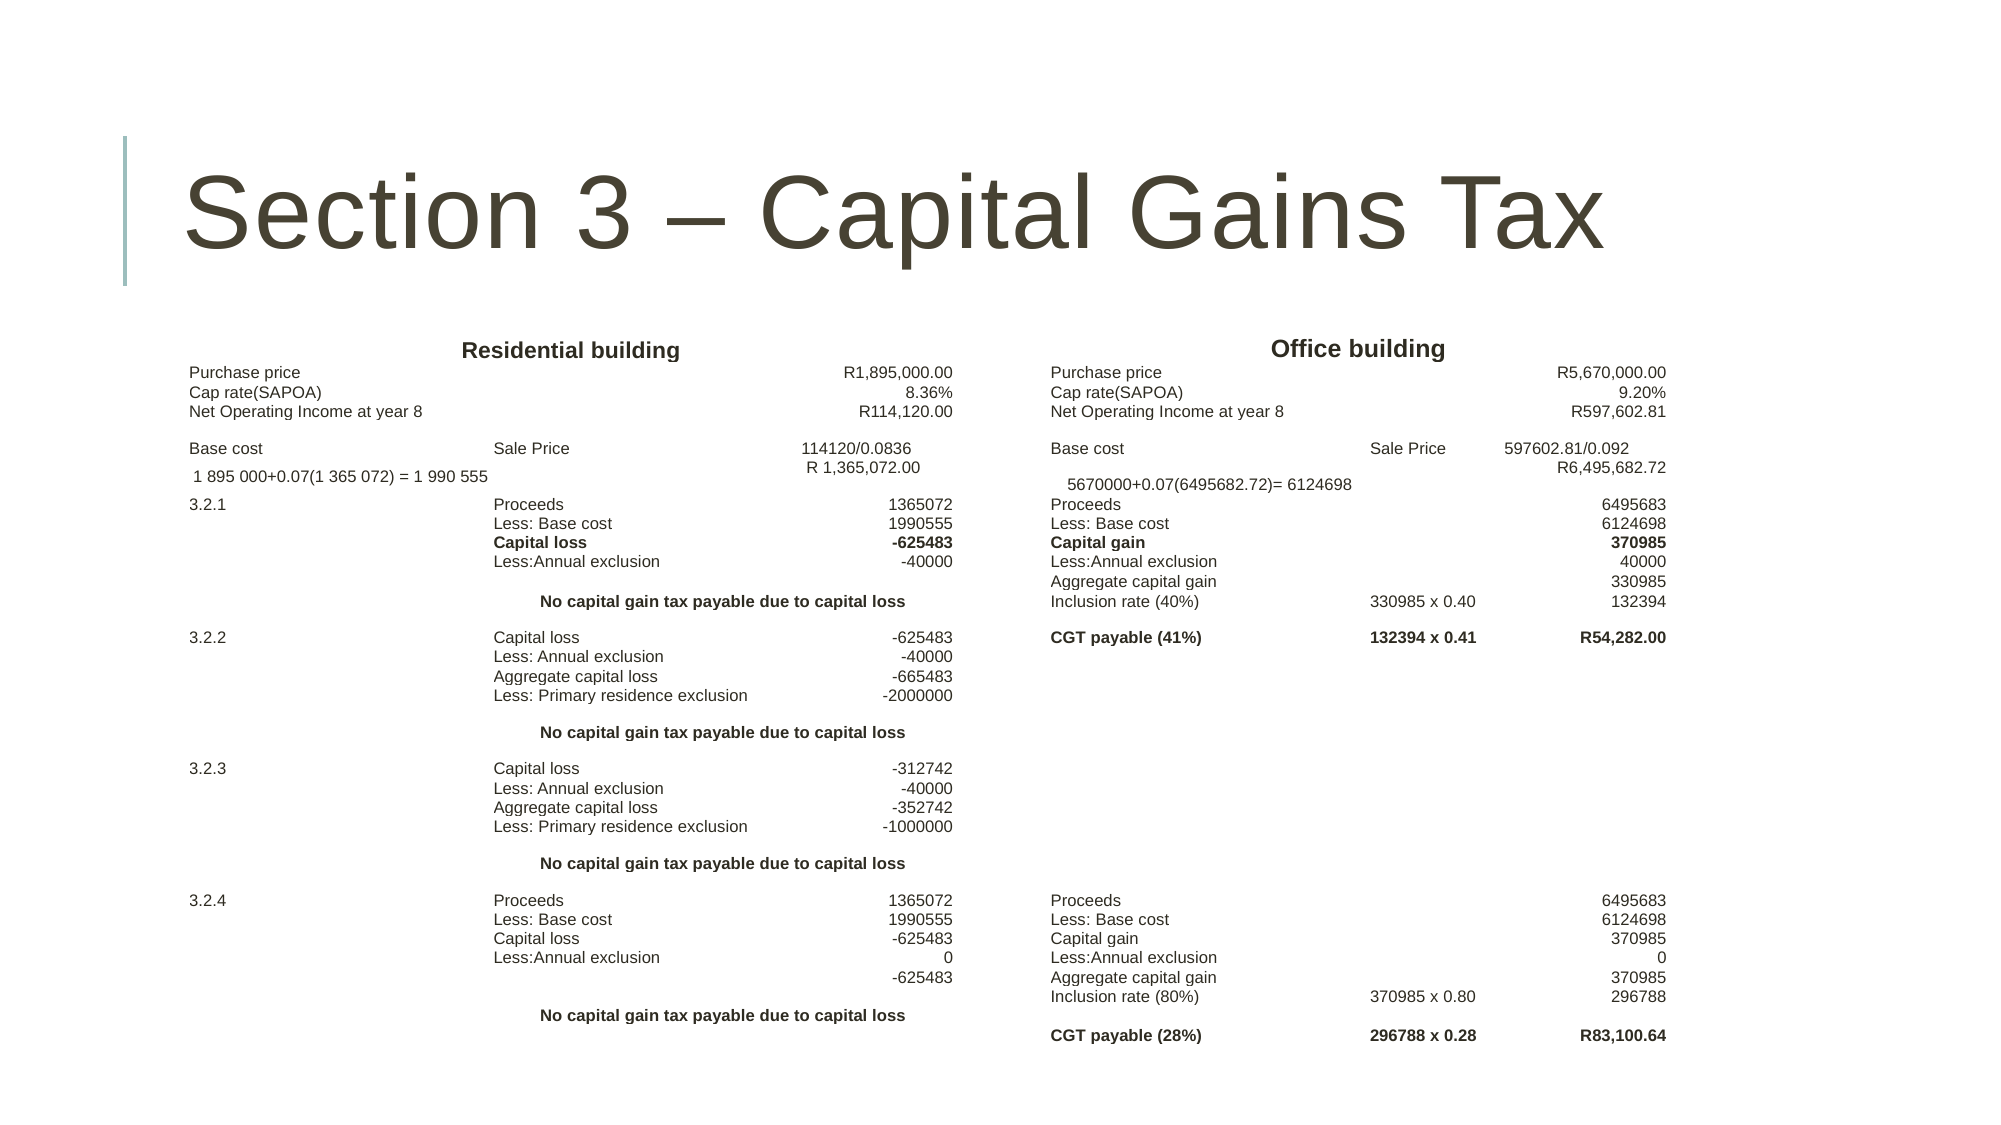

# Section 3 – Capital Gains Tax
|  |  |  |  |  |  |  |
| --- | --- | --- | --- | --- | --- | --- |
|  |  |  |  |  |  |  |
| Residential building |  |  |  | Office building |  |  |
| Purchase price |  | R1,895,000.00 |  | Purchase price |  | R5,670,000.00 |
| Cap rate(SAPOA) |  | 8.36% |  | Cap rate(SAPOA) |  | 9.20% |
| Net Operating Income at year 8 |  | R114,120.00 |  | Net Operating Income at year 8 |  | R597,602.81 |
|  |  |  |  |  |  |  |
| Base cost | Sale Price | 114120/0.0836 |  | Base cost | Sale Price | 597602.81/0.092 |
| 1 895 000+0.07(1 365 072) = 1 990 555 |  | R 1,365,072.00 |  | 5670000+0.07(6495682.72)= 6124698 |  | R6,495,682.72 |
|  |  |  |  |  |  |  |
| 3.2.1 | Proceeds | 1365072 |  | Proceeds |  | 6495683 |
|  | Less: Base cost | 1990555 |  | Less: Base cost |  | 6124698 |
|  | Capital loss | -625483 |  | Capital gain |  | 370985 |
|  | Less:Annual exclusion | -40000 |  | Less:Annual exclusion |  | 40000 |
|  |  |  |  | Aggregate capital gain |  | 330985 |
|  | No capital gain tax payable due to capital loss |  |  | Inclusion rate (40%) | 330985 x 0.40 | 132394 |
|  |  |  |  |  |  |  |
| 3.2.2 | Capital loss | -625483 |  | CGT payable (41%) | 132394 x 0.41 | R54,282.00 |
|  | Less: Annual exclusion | -40000 |  |  |  |  |
|  | Aggregate capital loss | -665483 |  |  |  |  |
|  | Less: Primary residence exclusion | -2000000 |  |  |  |  |
|  |  |  |  |  |  |  |
|  | No capital gain tax payable due to capital loss |  |  |  |  |  |
|  |  |  |  |  |  |  |
| 3.2.3 | Capital loss | -312742 |  |  |  |  |
|  | Less: Annual exclusion | -40000 |  |  |  |  |
|  | Aggregate capital loss | -352742 |  |  |  |  |
|  | Less: Primary residence exclusion | -1000000 |  |  |  |  |
|  |  |  |  |  |  |  |
|  | No capital gain tax payable due to capital loss |  |  |  |  |  |
|  |  |  |  |  |  |  |
| 3.2.4 | Proceeds | 1365072 |  | Proceeds |  | 6495683 |
|  | Less: Base cost | 1990555 |  | Less: Base cost |  | 6124698 |
|  | Capital loss | -625483 |  | Capital gain |  | 370985 |
|  | Less:Annual exclusion | 0 |  | Less:Annual exclusion |  | 0 |
|  |  | -625483 |  | Aggregate capital gain |  | 370985 |
|  |  |  |  | Inclusion rate (80%) | 370985 x 0.80 | 296788 |
|  | No capital gain tax payable due to capital loss |  |  |  |  |  |
|  |  |  |  | CGT payable (28%) | 296788 x 0.28 | R83,100.64 |